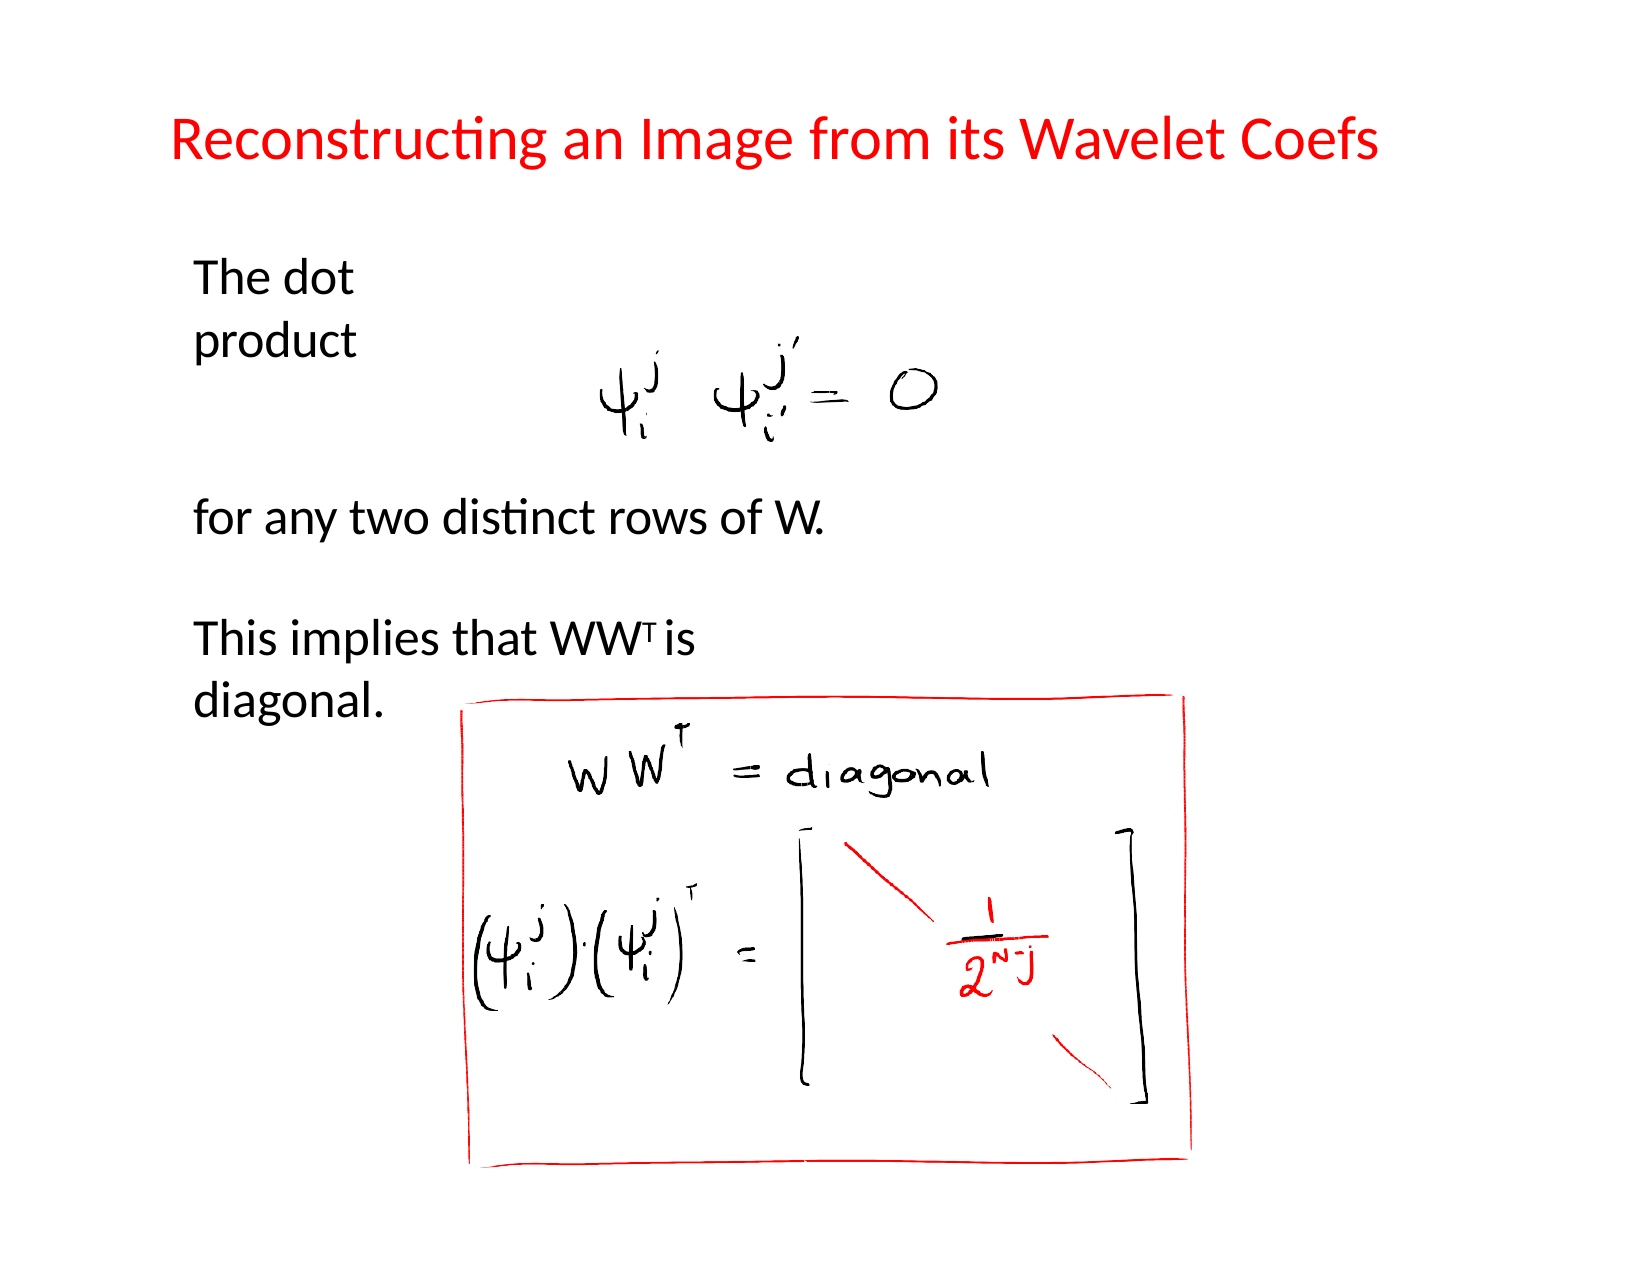

# Reconstructing an Image from its Wavelet Coefs
The dot product

for any two distinct rows of W.

This implies that WWT is diagonal.